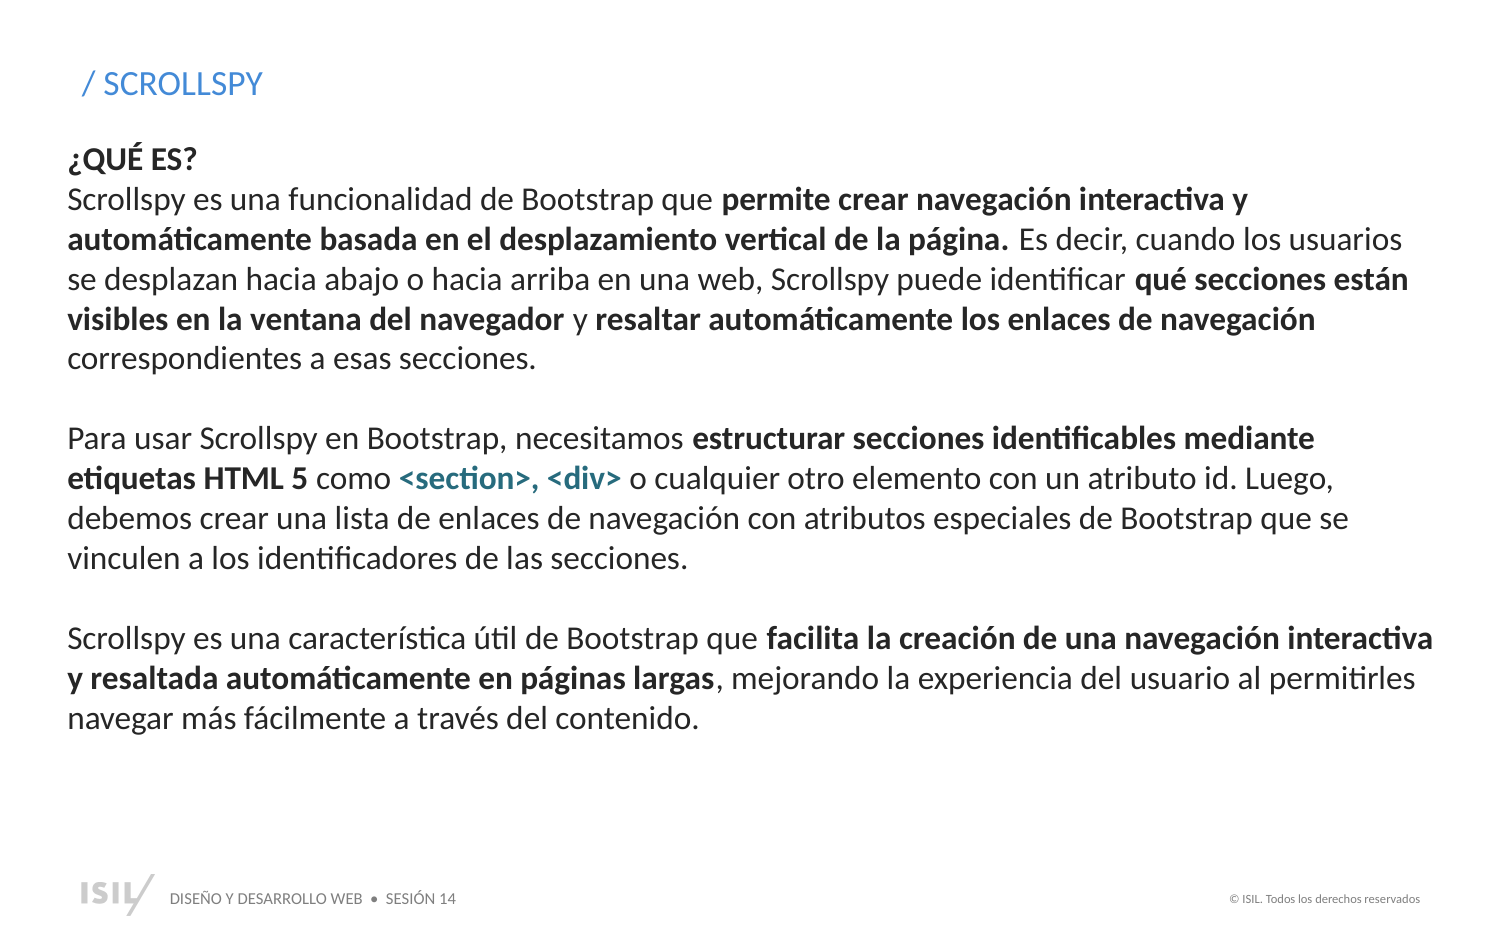

/ SCROLLSPY
¿QUÉ ES?
Scrollspy es una funcionalidad de Bootstrap que permite crear navegación interactiva y automáticamente basada en el desplazamiento vertical de la página. Es decir, cuando los usuarios se desplazan hacia abajo o hacia arriba en una web, Scrollspy puede identificar qué secciones están visibles en la ventana del navegador y resaltar automáticamente los enlaces de navegación correspondientes a esas secciones.

Para usar Scrollspy en Bootstrap, necesitamos estructurar secciones identificables mediante etiquetas HTML 5 como <section>, <div> o cualquier otro elemento con un atributo id. Luego, debemos crear una lista de enlaces de navegación con atributos especiales de Bootstrap que se vinculen a los identificadores de las secciones.

Scrollspy es una característica útil de Bootstrap que facilita la creación de una navegación interactiva y resaltada automáticamente en páginas largas, mejorando la experiencia del usuario al permitirles navegar más fácilmente a través del contenido.